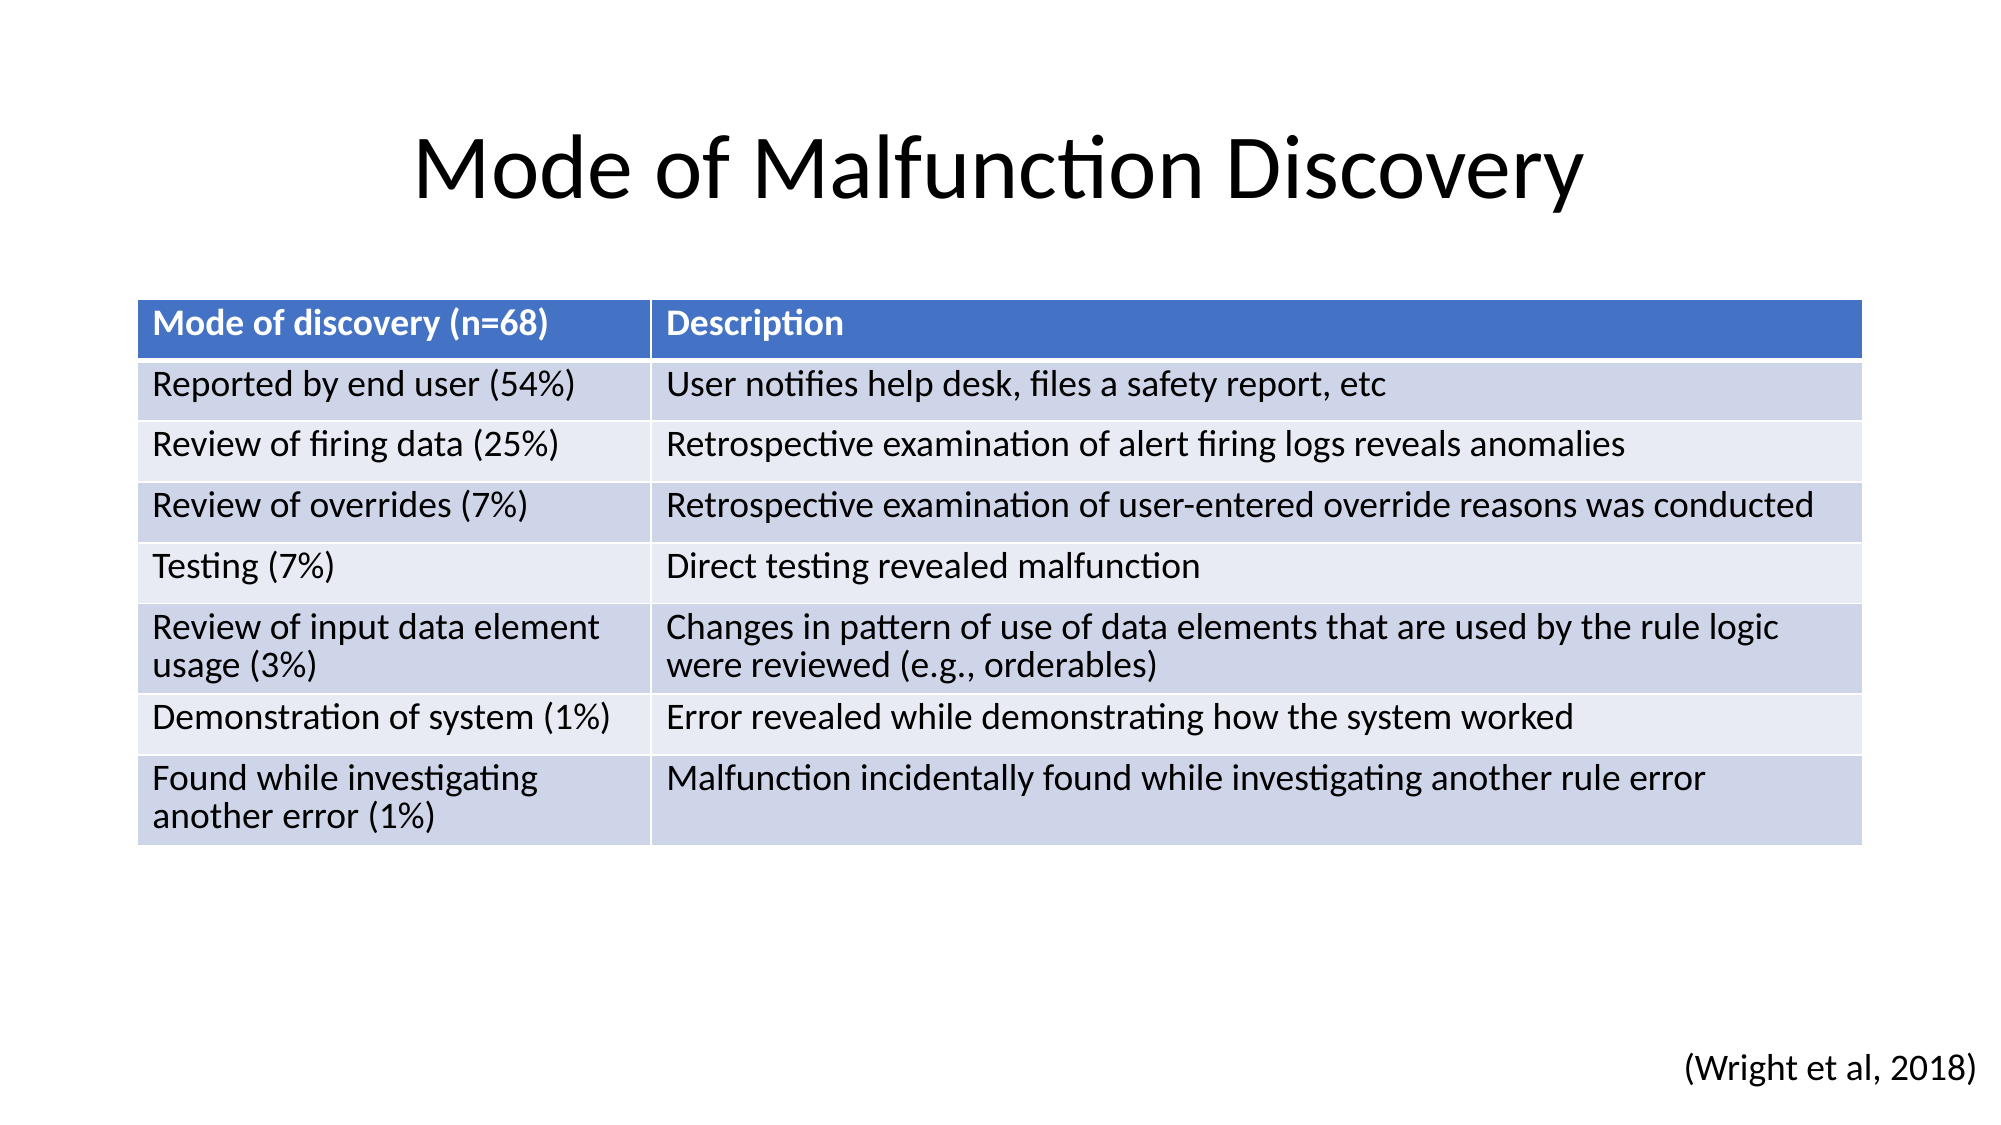

# Mode of Malfunction Discovery
| Mode of discovery (n=68) | Description |
| --- | --- |
| Reported by end user (54%) | User notifies help desk, files a safety report, etc |
| Review of firing data (25%) | Retrospective examination of alert firing logs reveals anomalies |
| Review of overrides (7%) | Retrospective examination of user-entered override reasons was conducted |
| Testing (7%) | Direct testing revealed malfunction |
| Review of input data element usage (3%) | Changes in pattern of use of data elements that are used by the rule logic were reviewed (e.g., orderables) |
| Demonstration of system (1%) | Error revealed while demonstrating how the system worked |
| Found while investigating another error (1%) | Malfunction incidentally found while investigating another rule error |
(Wright et al, 2018)